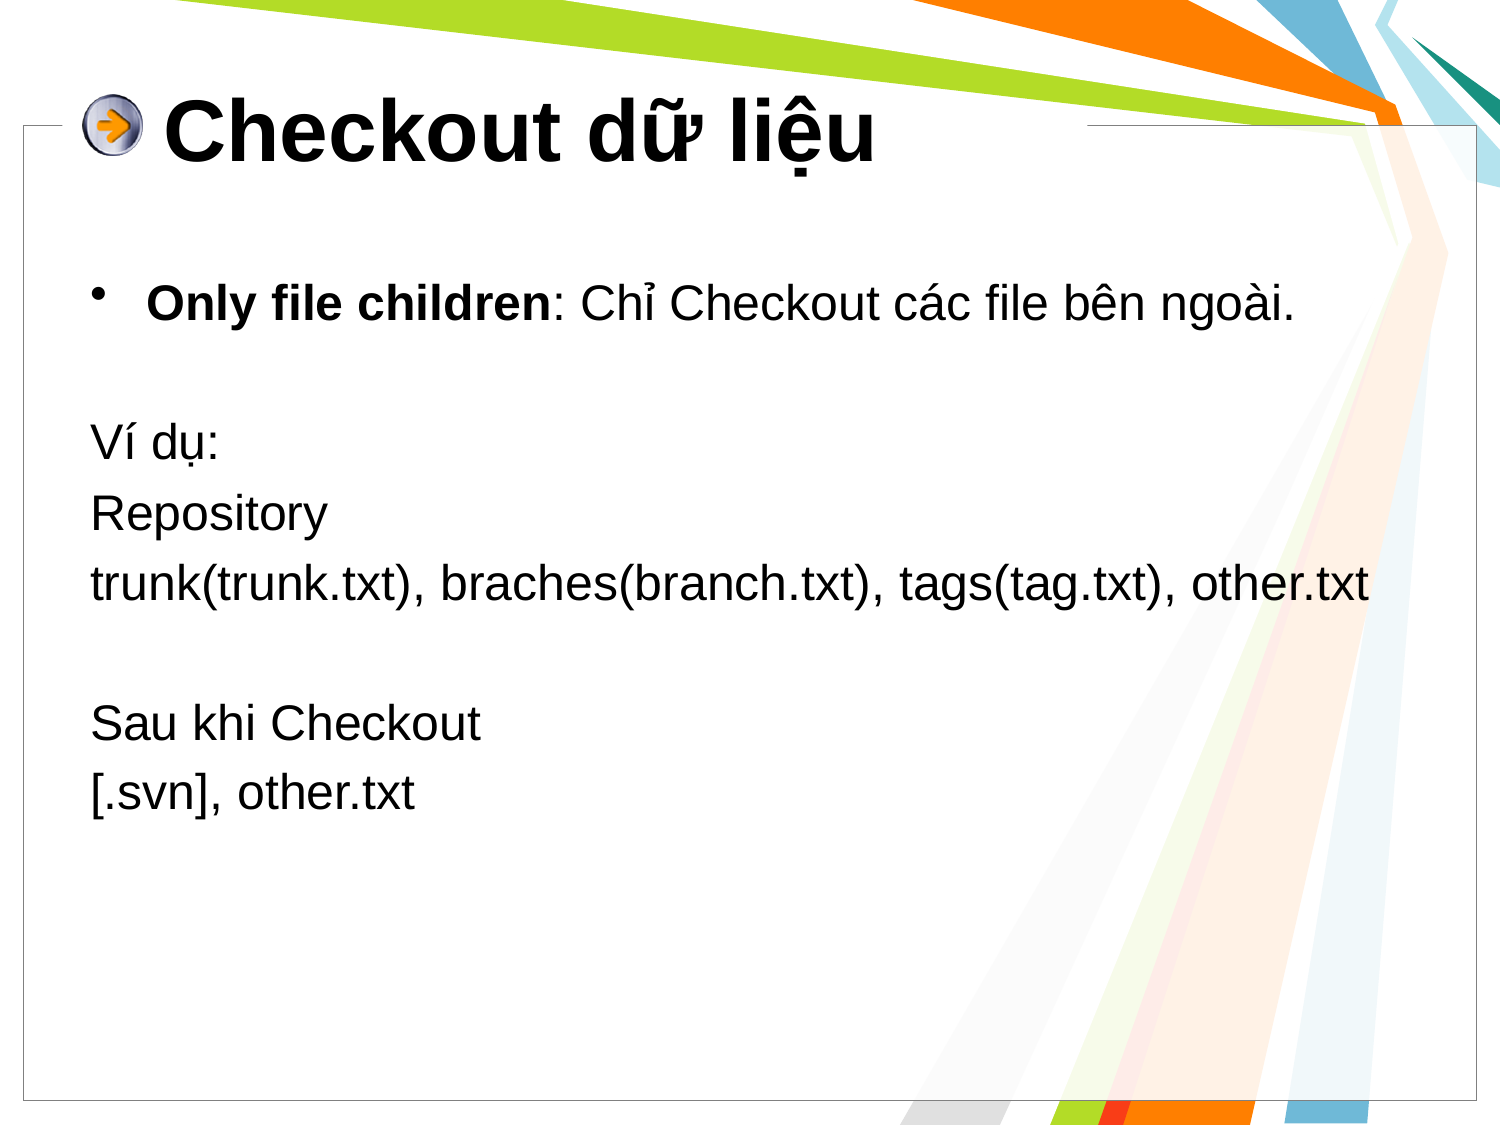

# Checkout dữ liệu
Only file children: Chỉ Checkout các file bên ngoài.

Ví dụ:
Repository
trunk(trunk.txt), braches(branch.txt), tags(tag.txt), other.txt

Sau khi Checkout
[.svn], other.txt